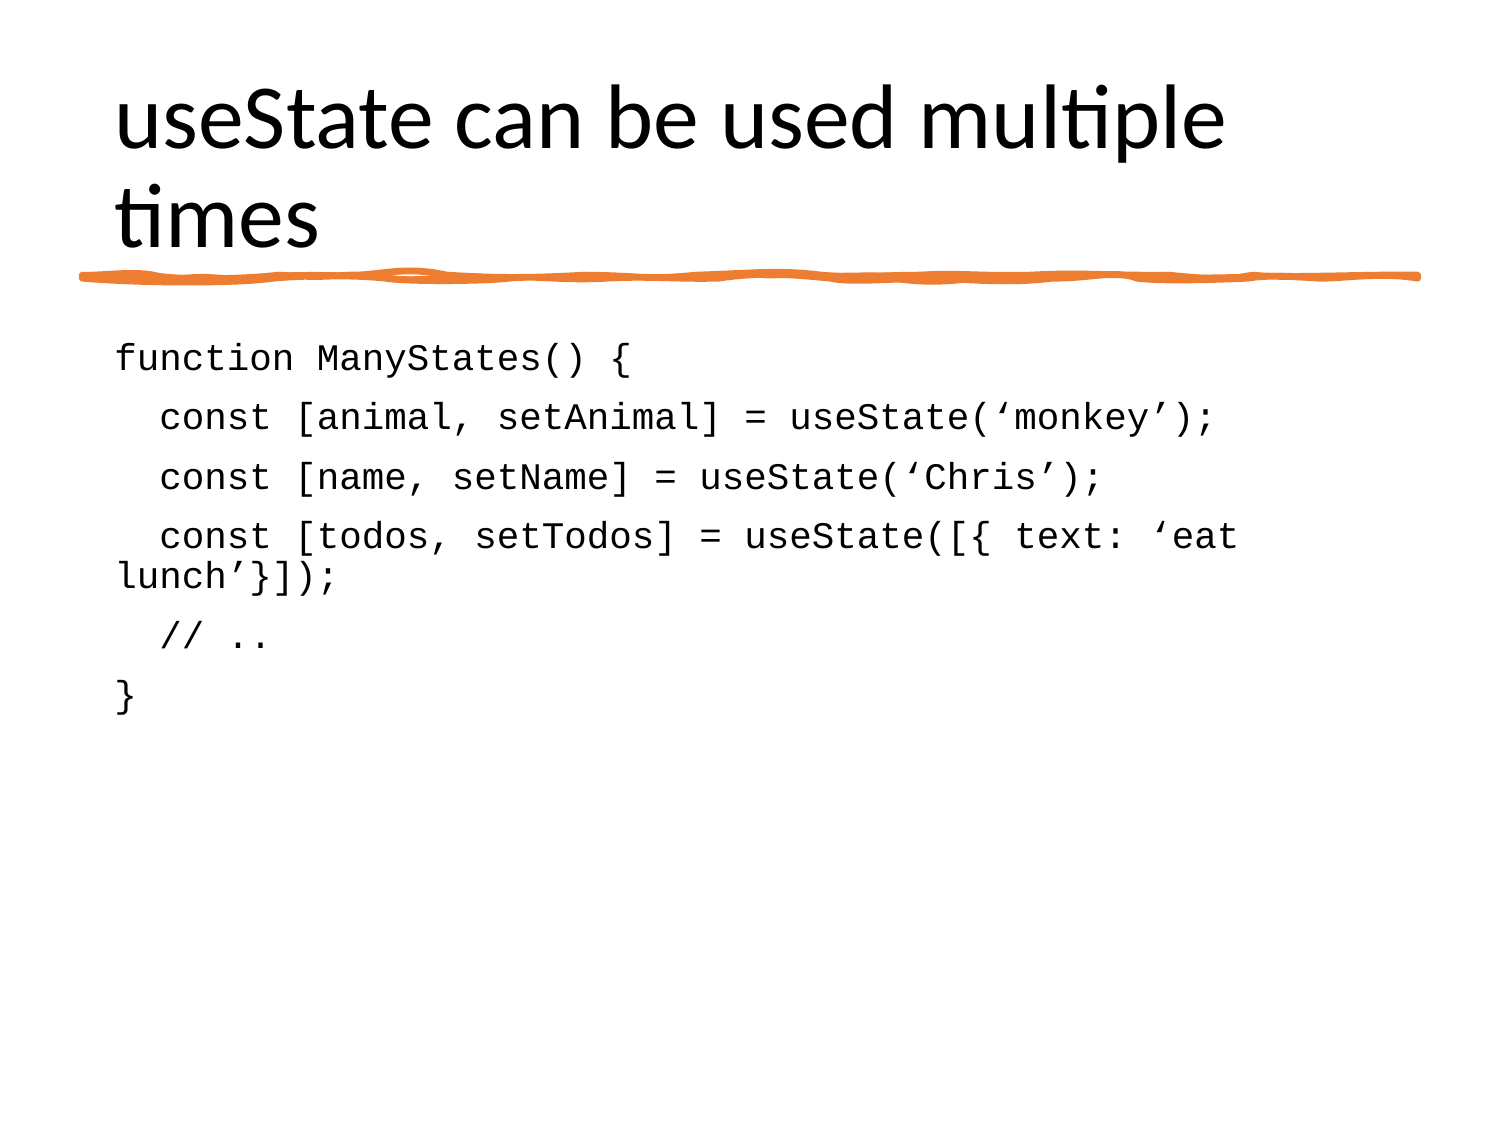

# useState can be used multiple times
function ManyStates() {
  const [animal, setAnimal] = useState(‘monkey’);
  const [name, setName] = useState(‘Chris’);
  const [todos, setTodos] = useState([{ text: ‘eat lunch’}]);
  // ..
}